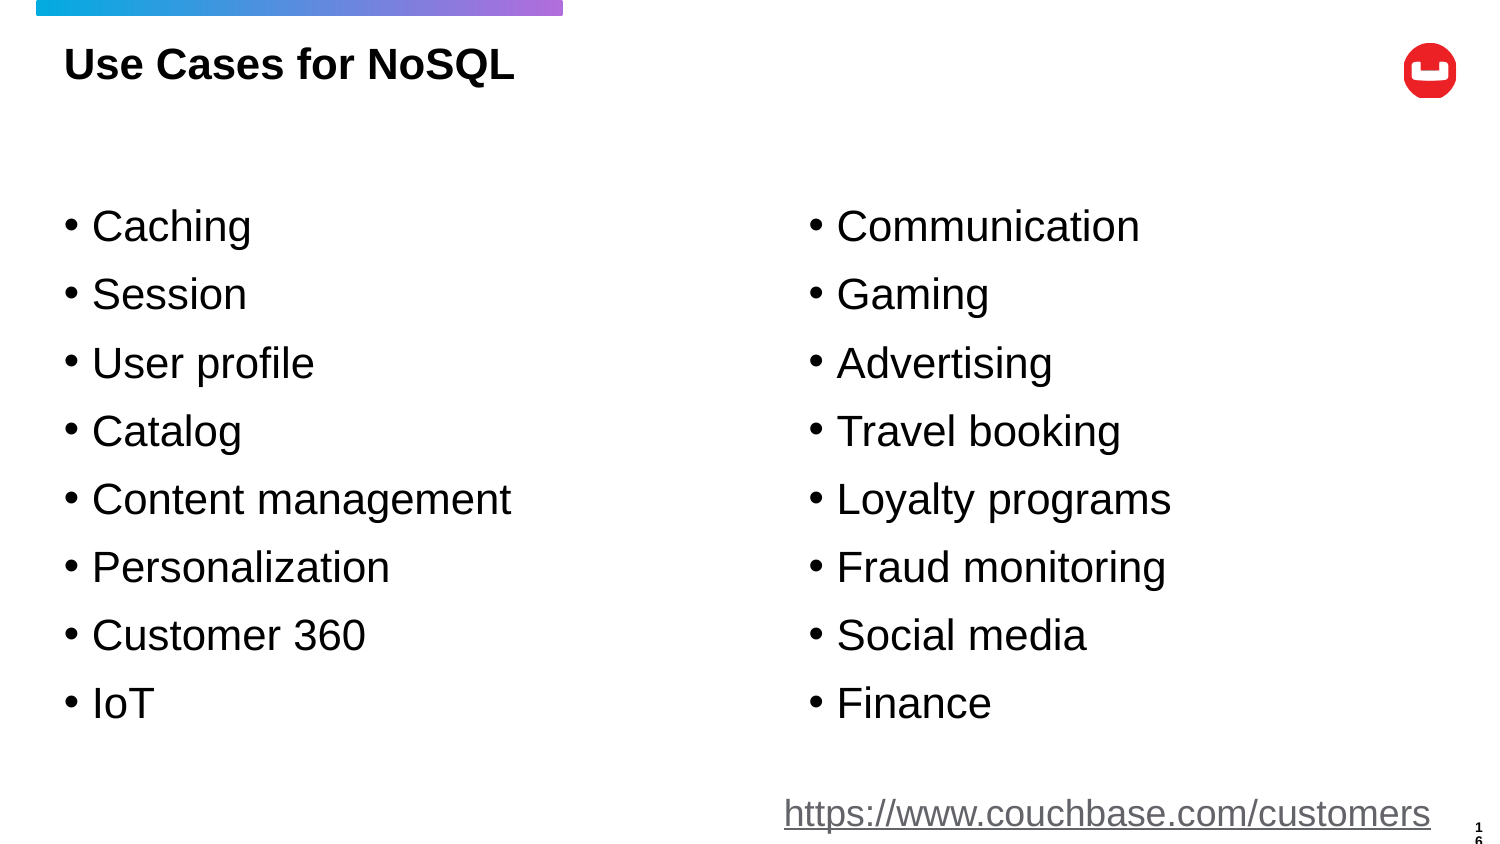

# Use Cases for NoSQL
Caching
Session
User profile
Catalog
Content management
Personalization
Customer 360
IoT
Communication
Gaming
Advertising
Travel booking
Loyalty programs
Fraud monitoring
Social media
Finance

https://www.couchbase.com/customers
16